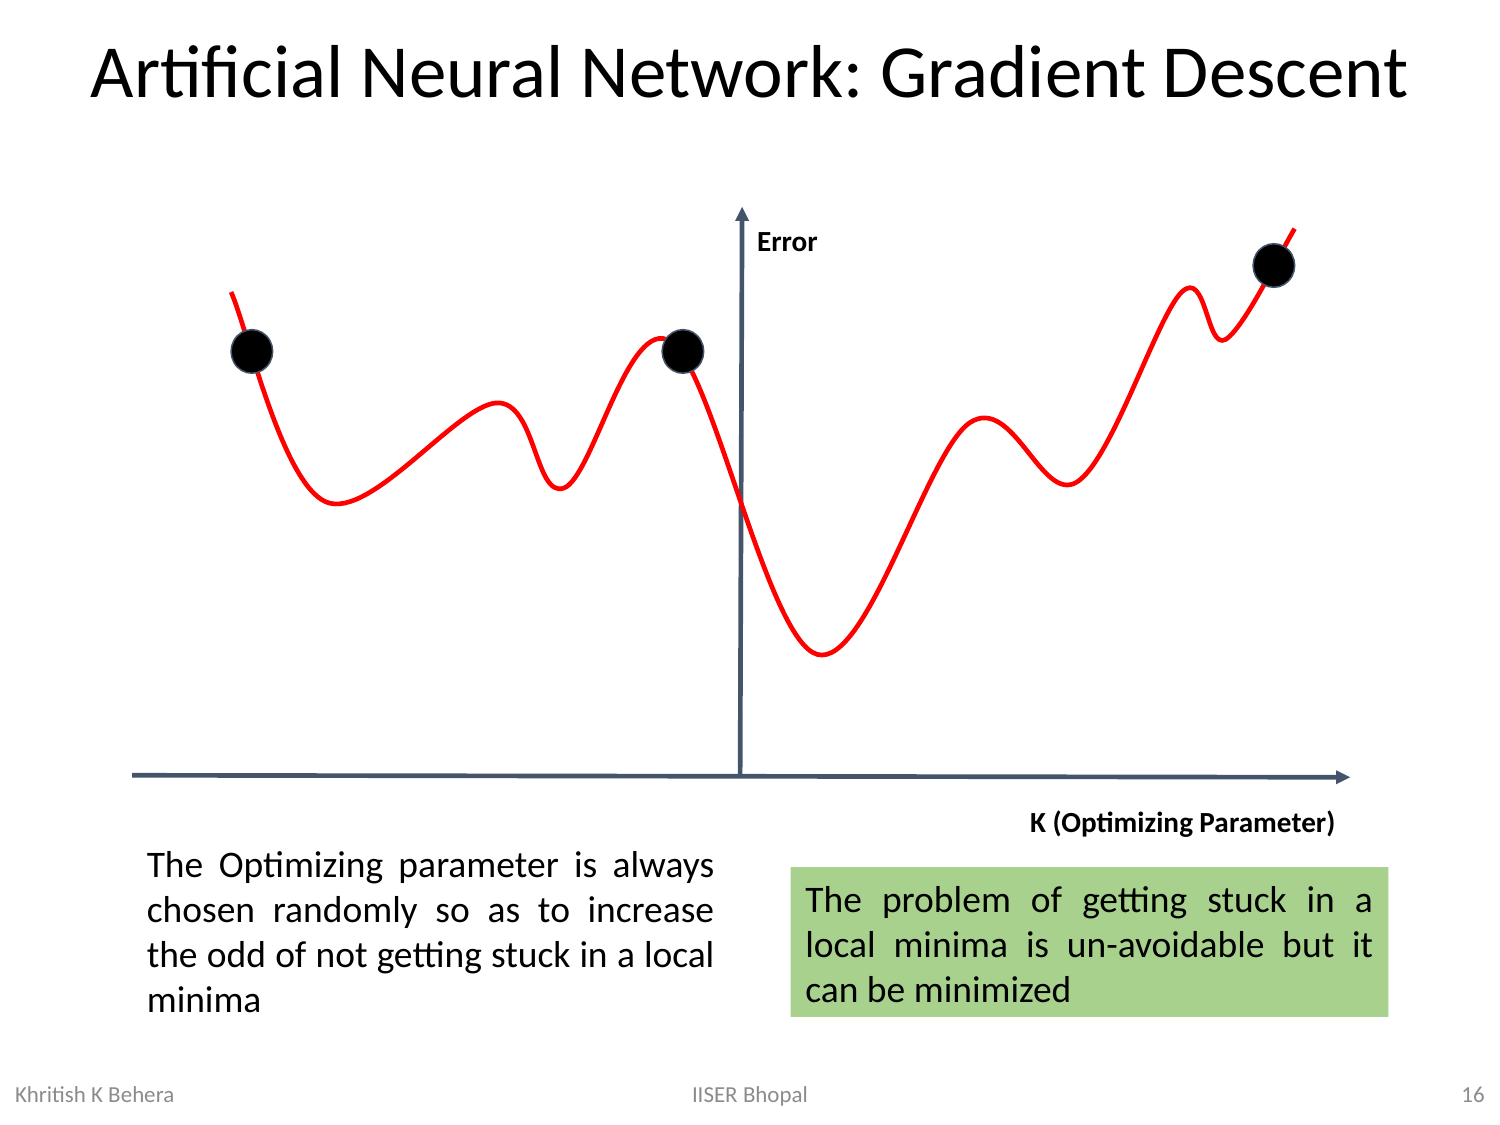

# Artificial Neural Network: Gradient Descent
Error

K (Optimizing Parameter)
The Optimizing parameter is always chosen randomly so as to increase the odd of not getting stuck in a local minima
The problem of getting stuck in a local minima is un-avoidable but it can be minimized
16
IISER Bhopal
Khritish K Behera